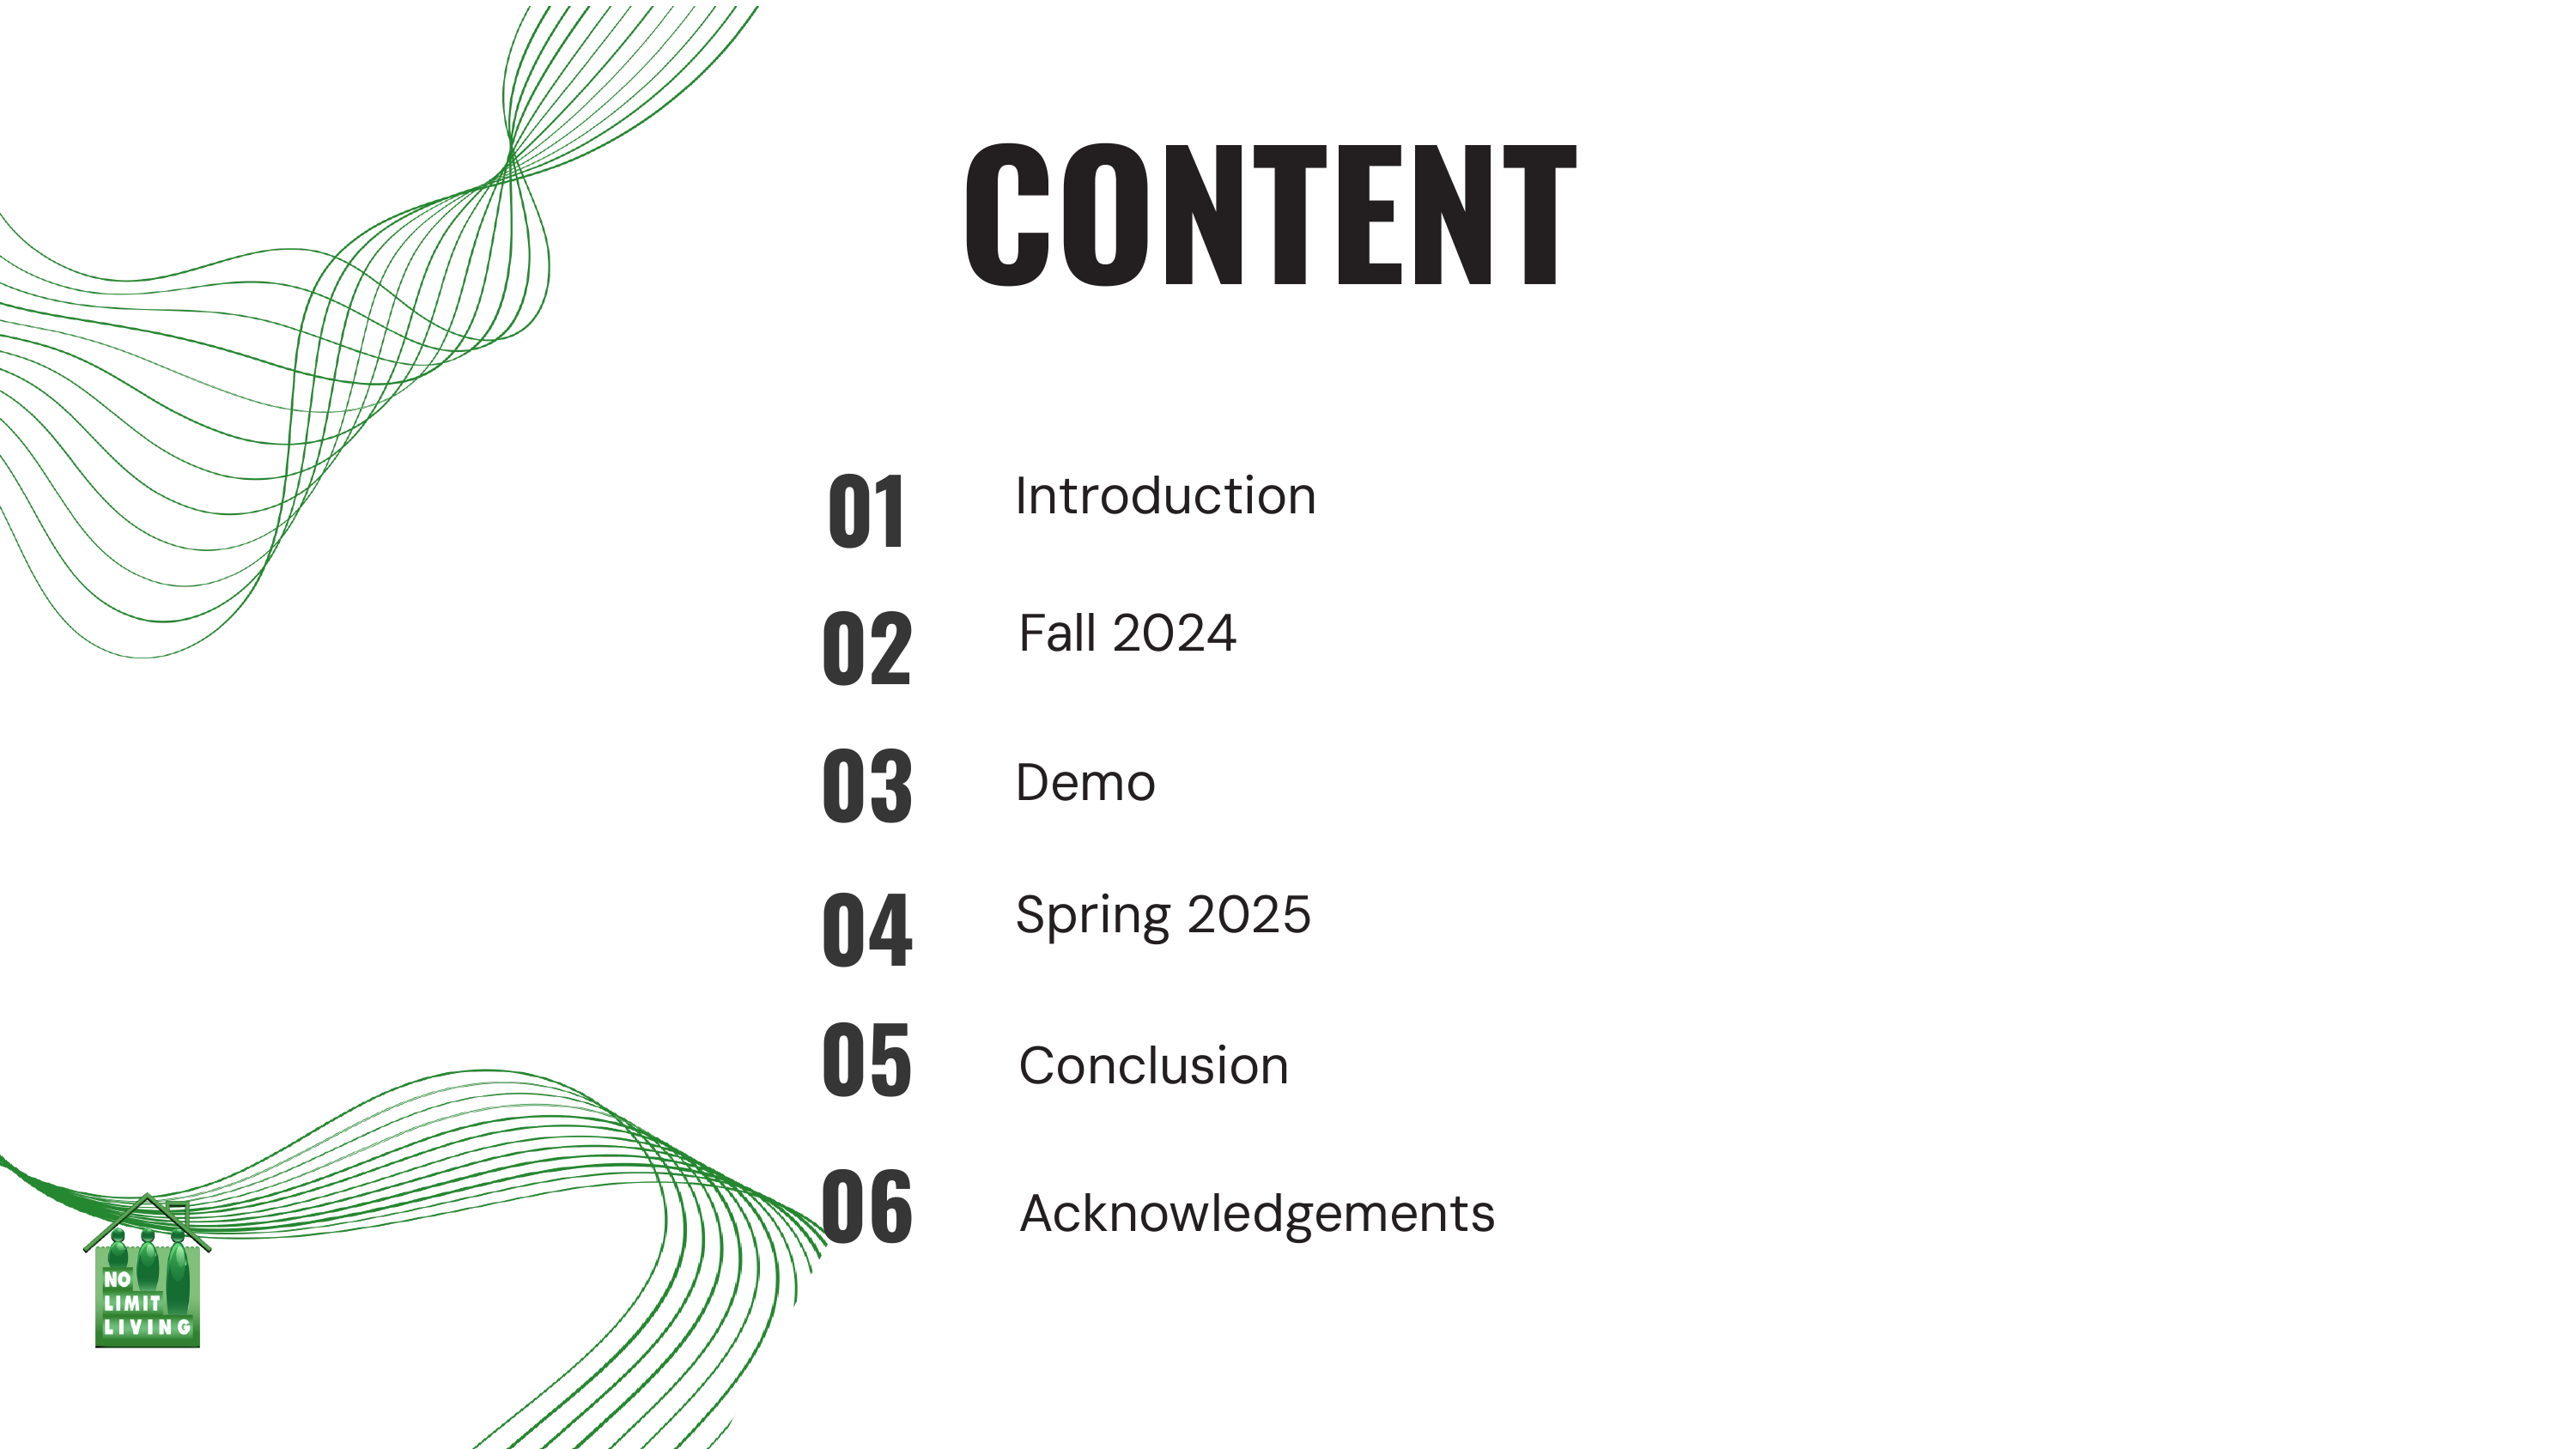

CONTENT

01
Introduction
02
Fall 2024
03
Demo

04
Spring 2025
05
Conclusion
06
Acknowledgements